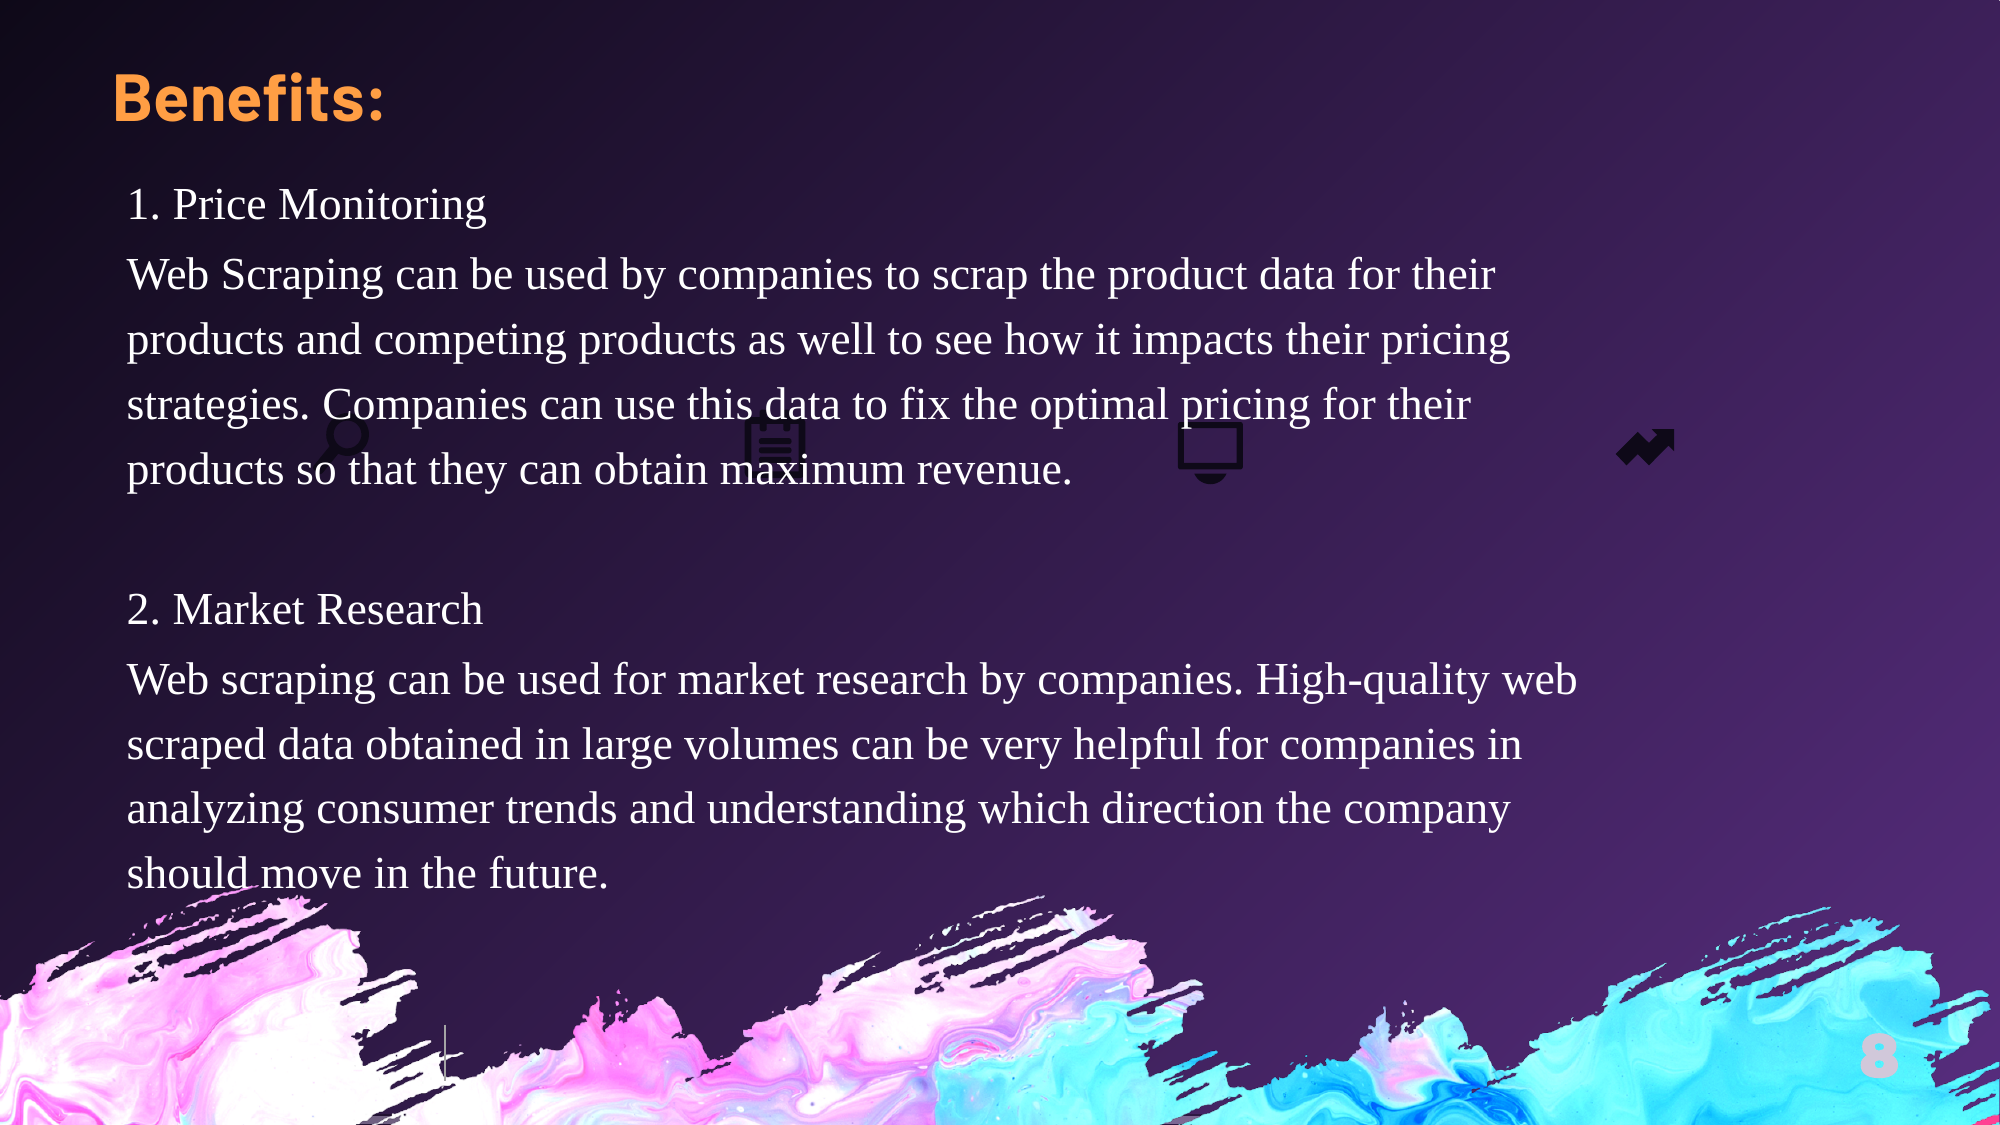

# Benefits:
1. Price Monitoring
Web Scraping can be used by companies to scrap the product data for their products and competing products as well to see how it impacts their pricing strategies. Companies can use this data to fix the optimal pricing for their products so that they can obtain maximum revenue.

2. Market Research
Web scraping can be used for market research by companies. High-quality web scraped data obtained in large volumes can be very helpful for companies in analyzing consumer trends and understanding which direction the company should move in the future.

8